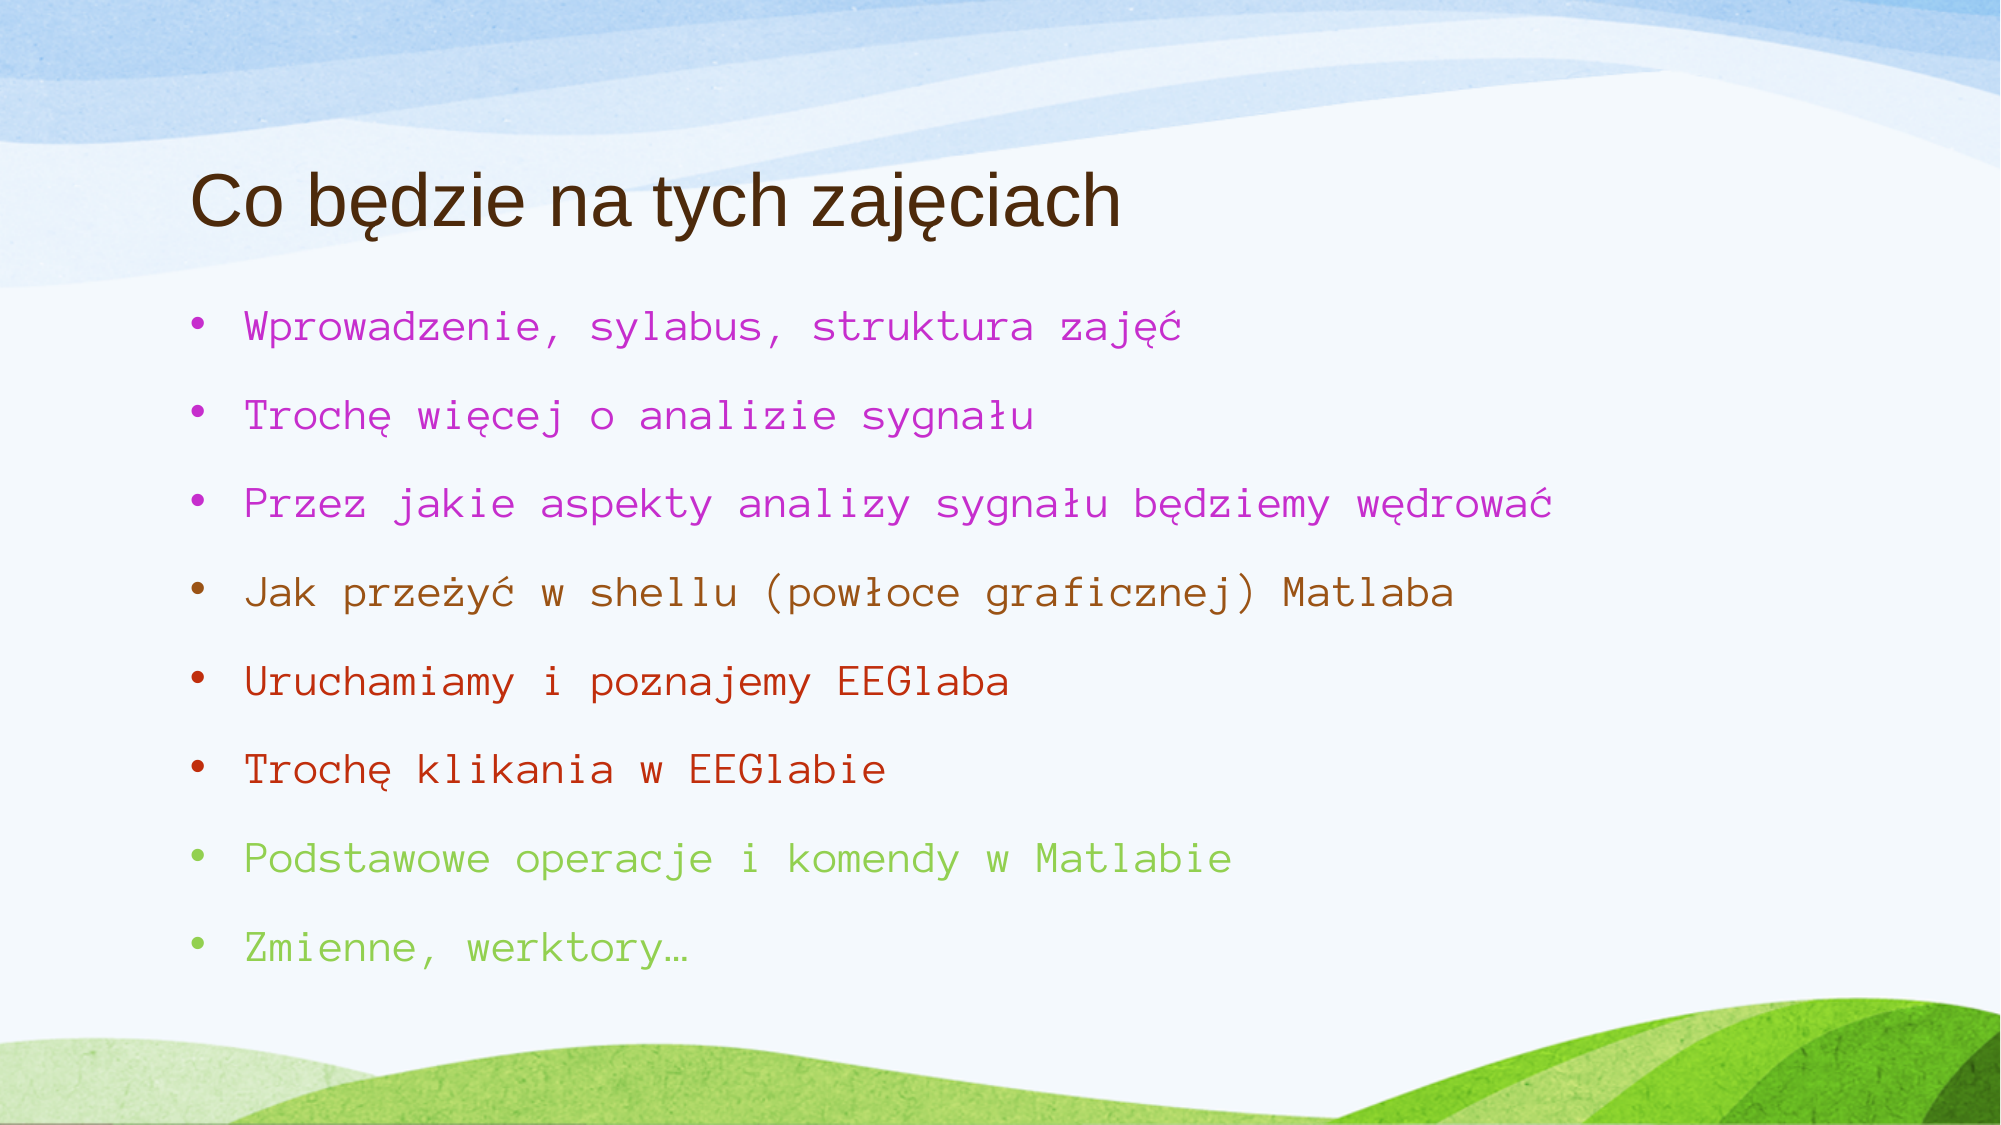

# Co będzie na tych zajęciach
Wprowadzenie, sylabus, struktura zajęć
Trochę więcej o analizie sygnału
Przez jakie aspekty analizy sygnału będziemy wędrować
Jak przeżyć w shellu (powłoce graficznej) Matlaba
Uruchamiamy i poznajemy EEGlaba
Trochę klikania w EEGlabie
Podstawowe operacje i komendy w Matlabie
Zmienne, werktory…